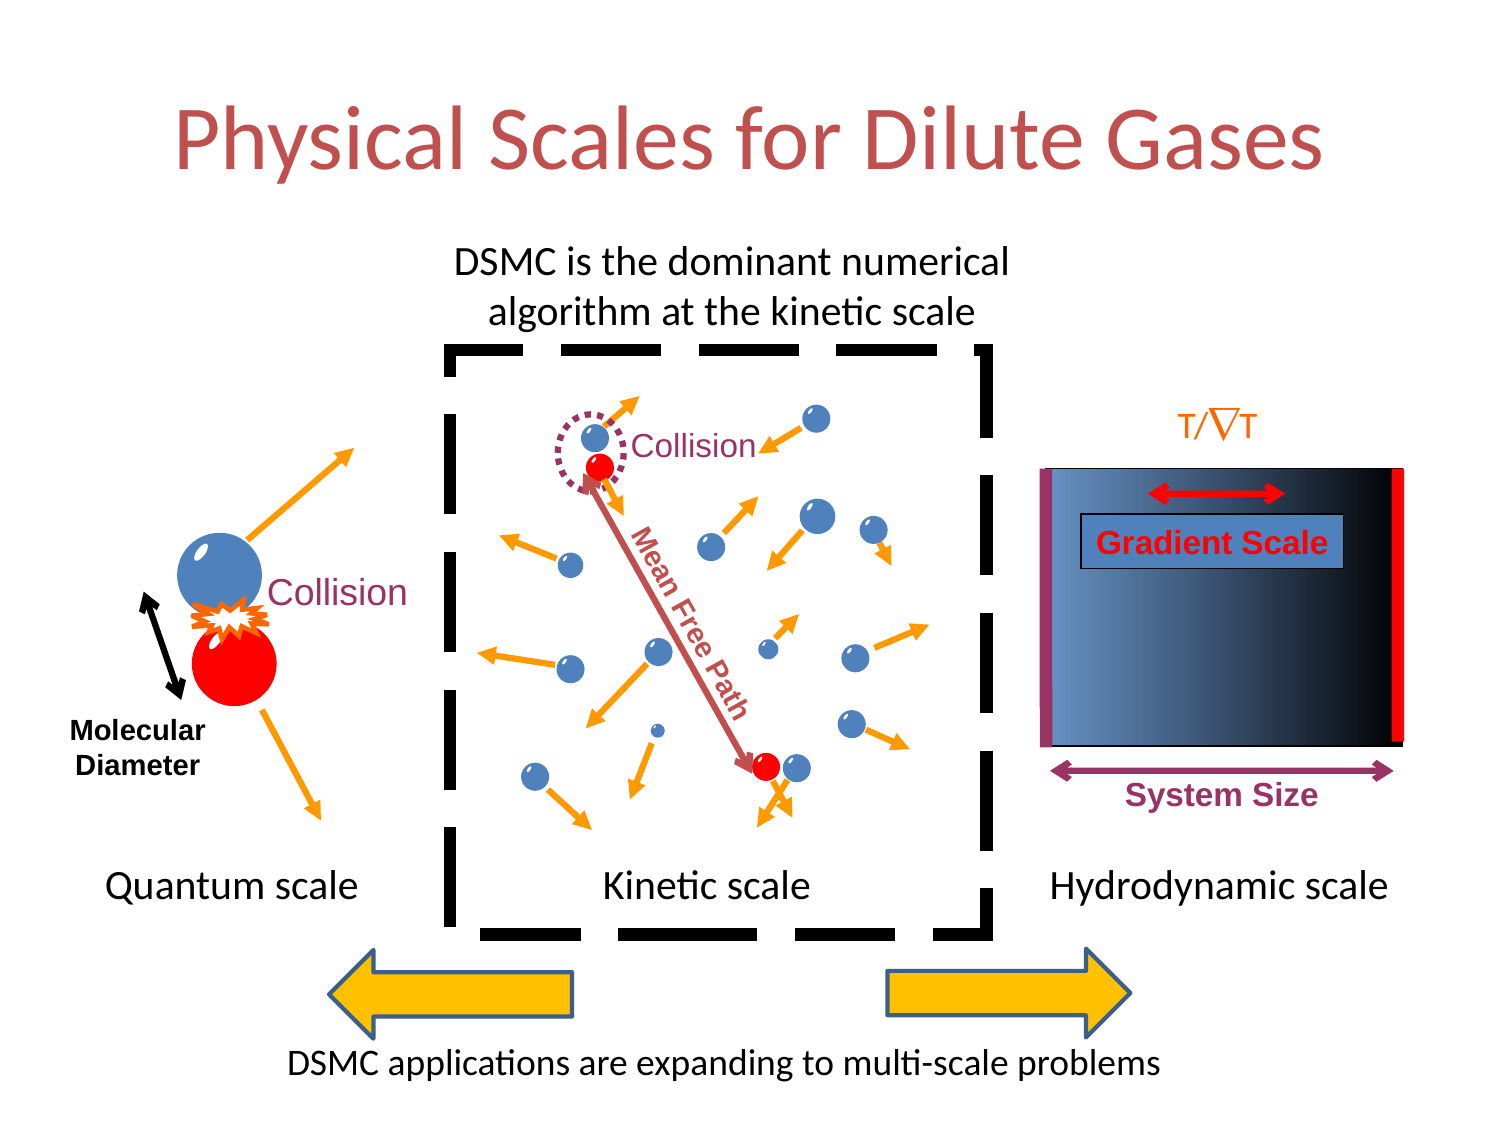

# Physical Scales for Dilute Gases
DSMC is the dominant numerical algorithm at the kinetic scale

T/∇T

Collision

Gradient Scale

Collision

Mean Free Path

Molecular
Diameter

System Size

Quantum scale
Kinetic scale
Hydrodynamic scale

DSMC applications are expanding to multi-scale problems